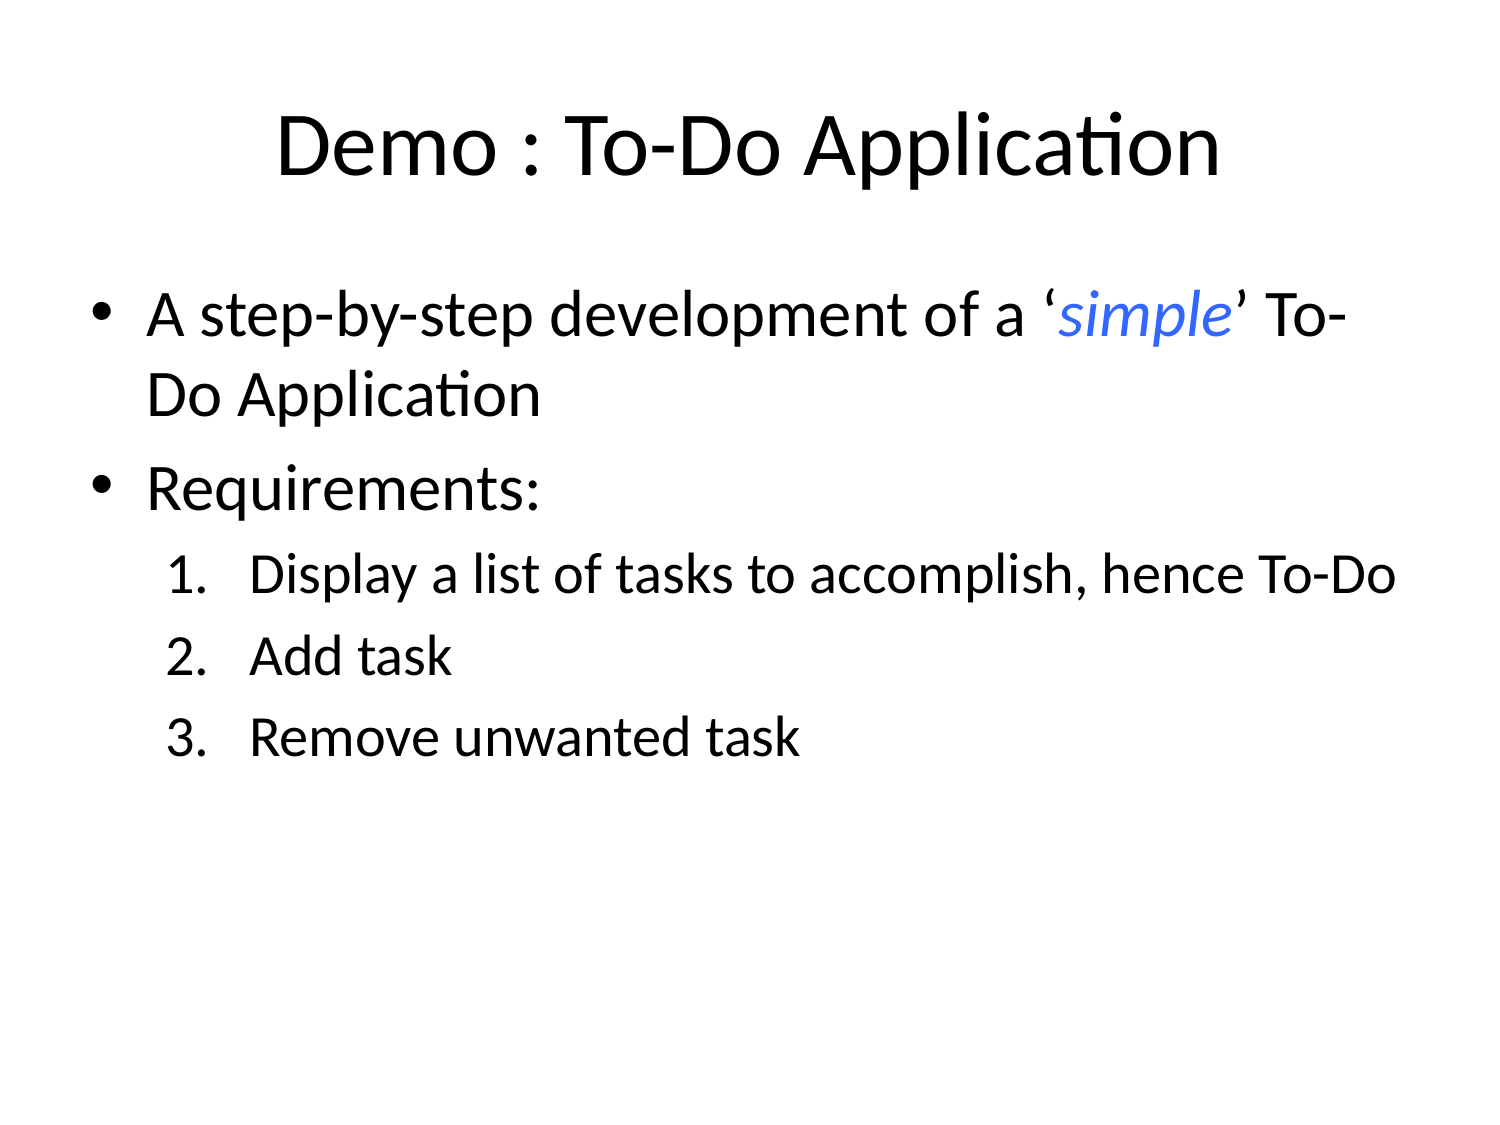

# Demo : To-Do Application
A step-by-step development of a ‘simple’ To-Do Application
Requirements:
Display a list of tasks to accomplish, hence To-Do
Add task
Remove unwanted task